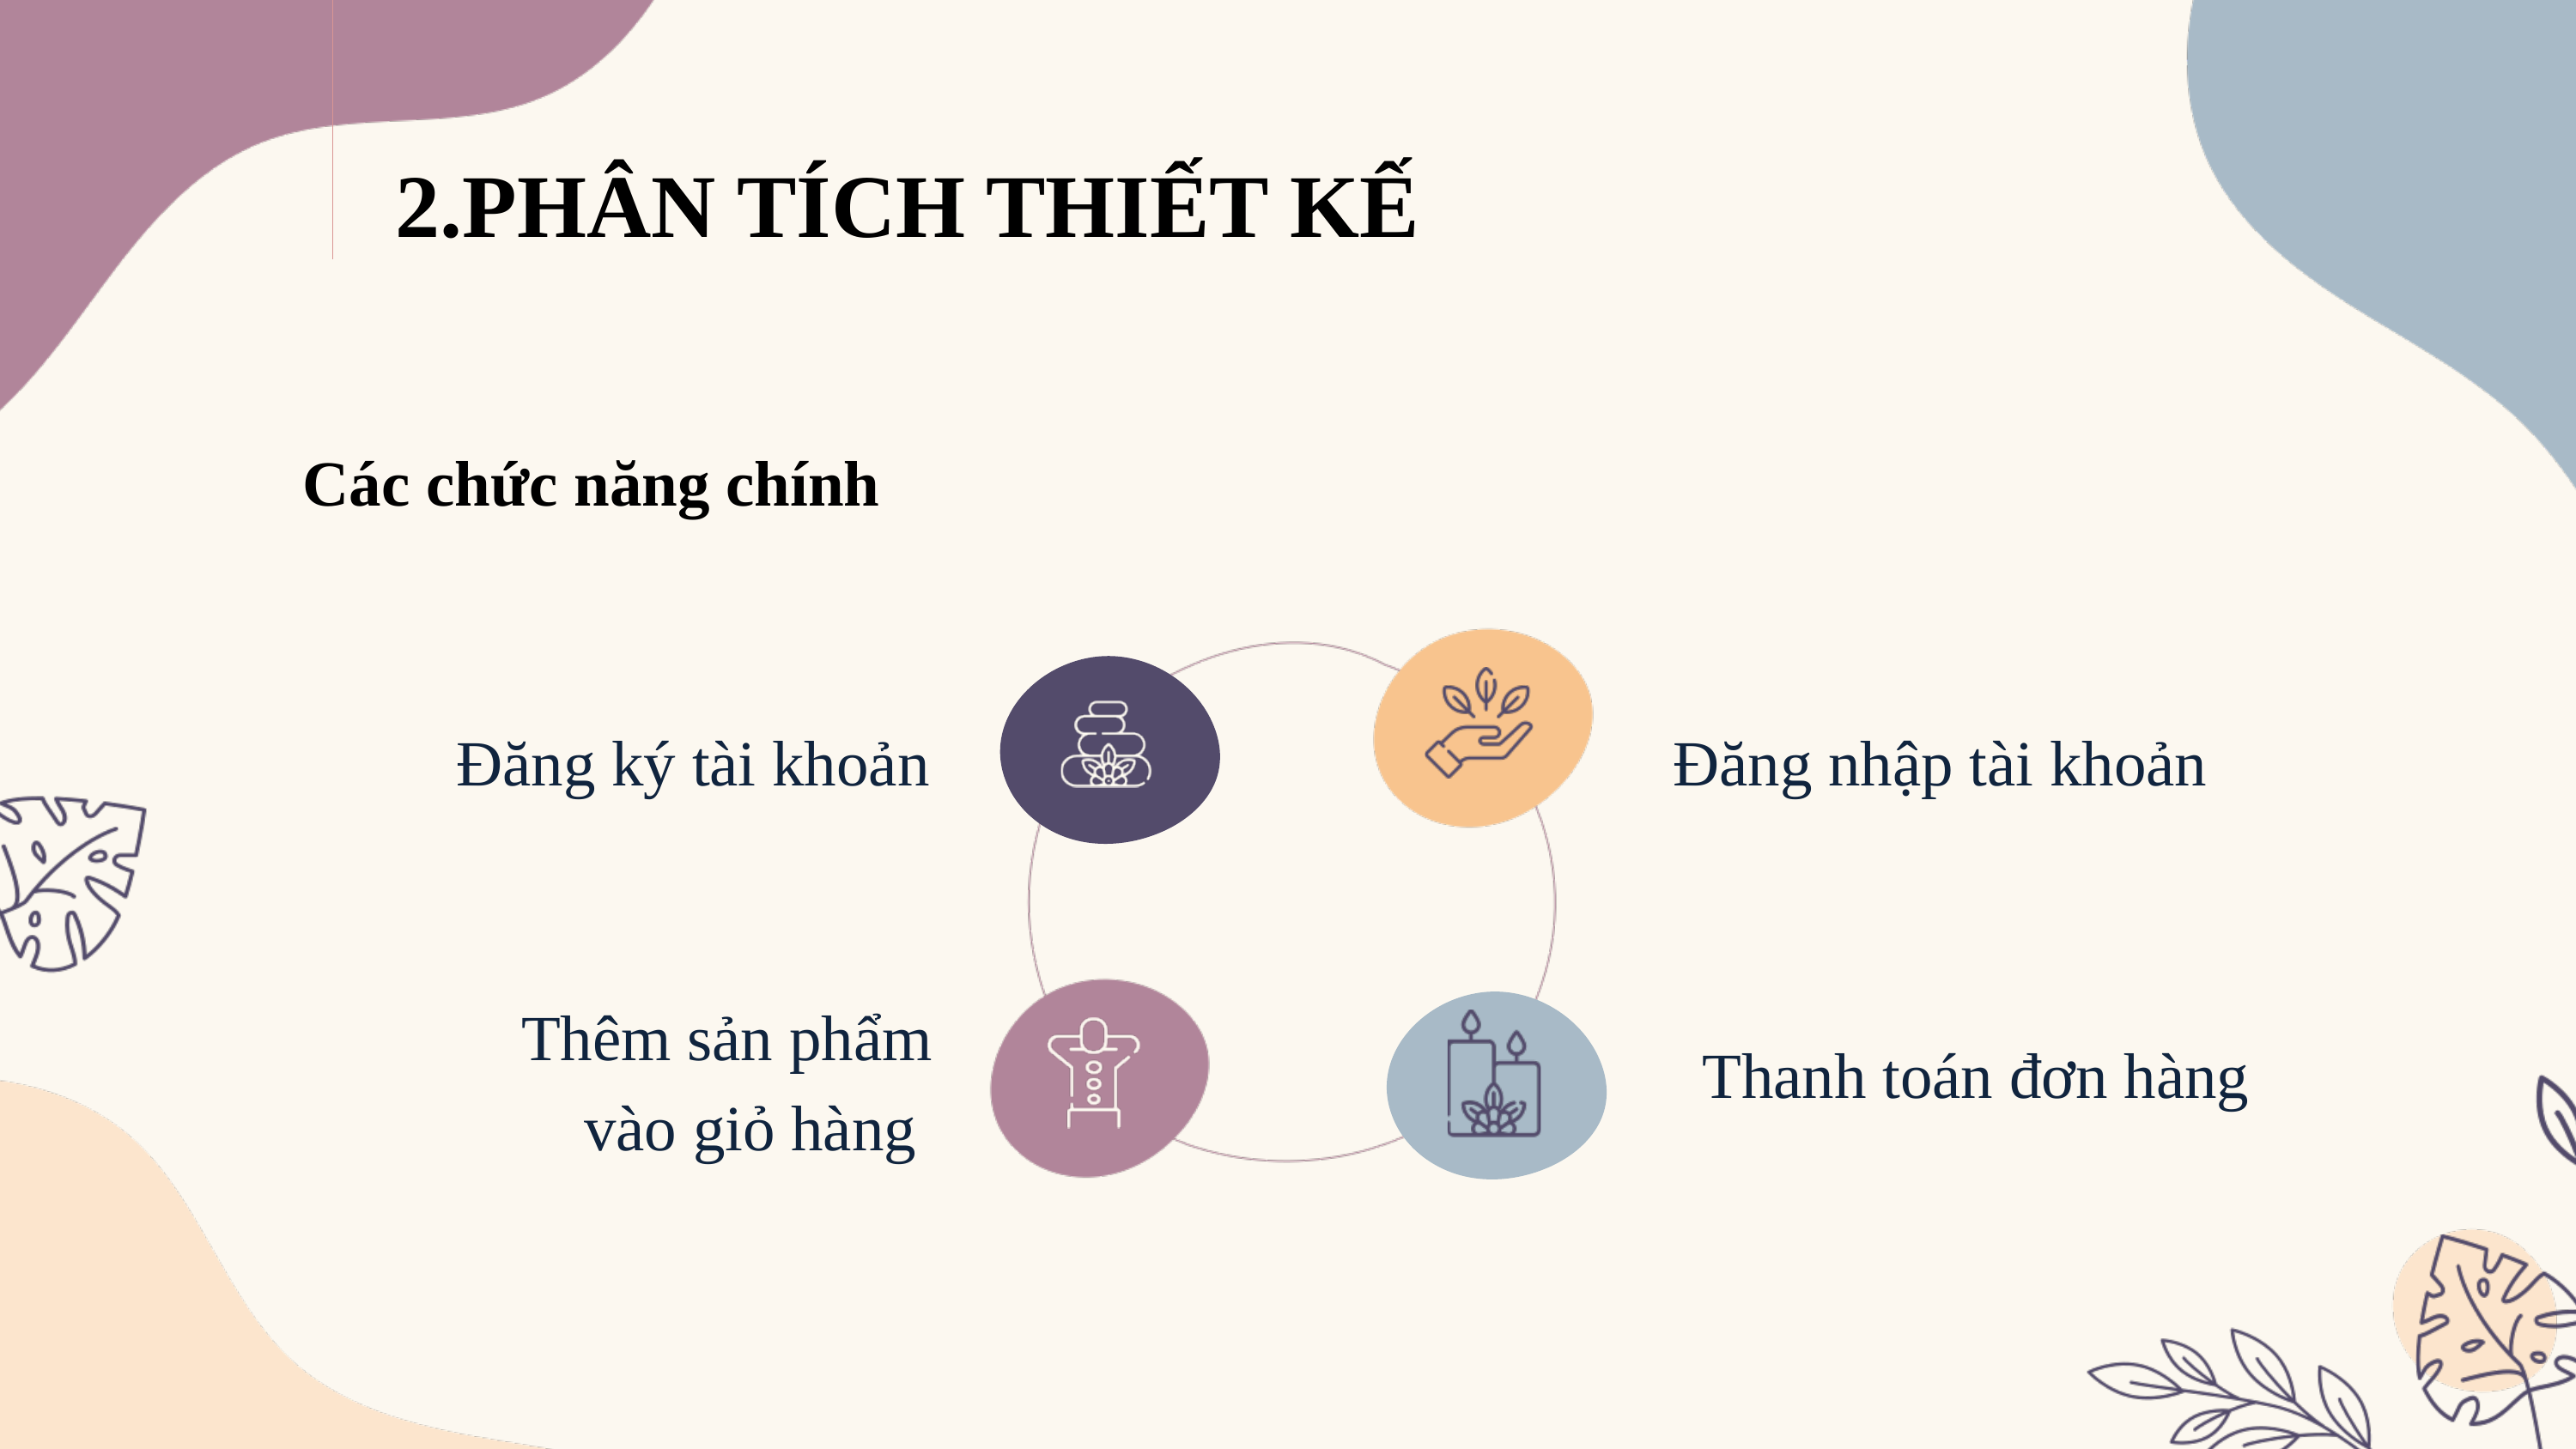

2.PHÂN TÍCH THIẾT KẾ
Các chức năng chính

Đăng ký tài khoản
Đăng nhập tài khoản

Thêm sản phẩm vào giỏ hàng

Thanh toán đơn hàng